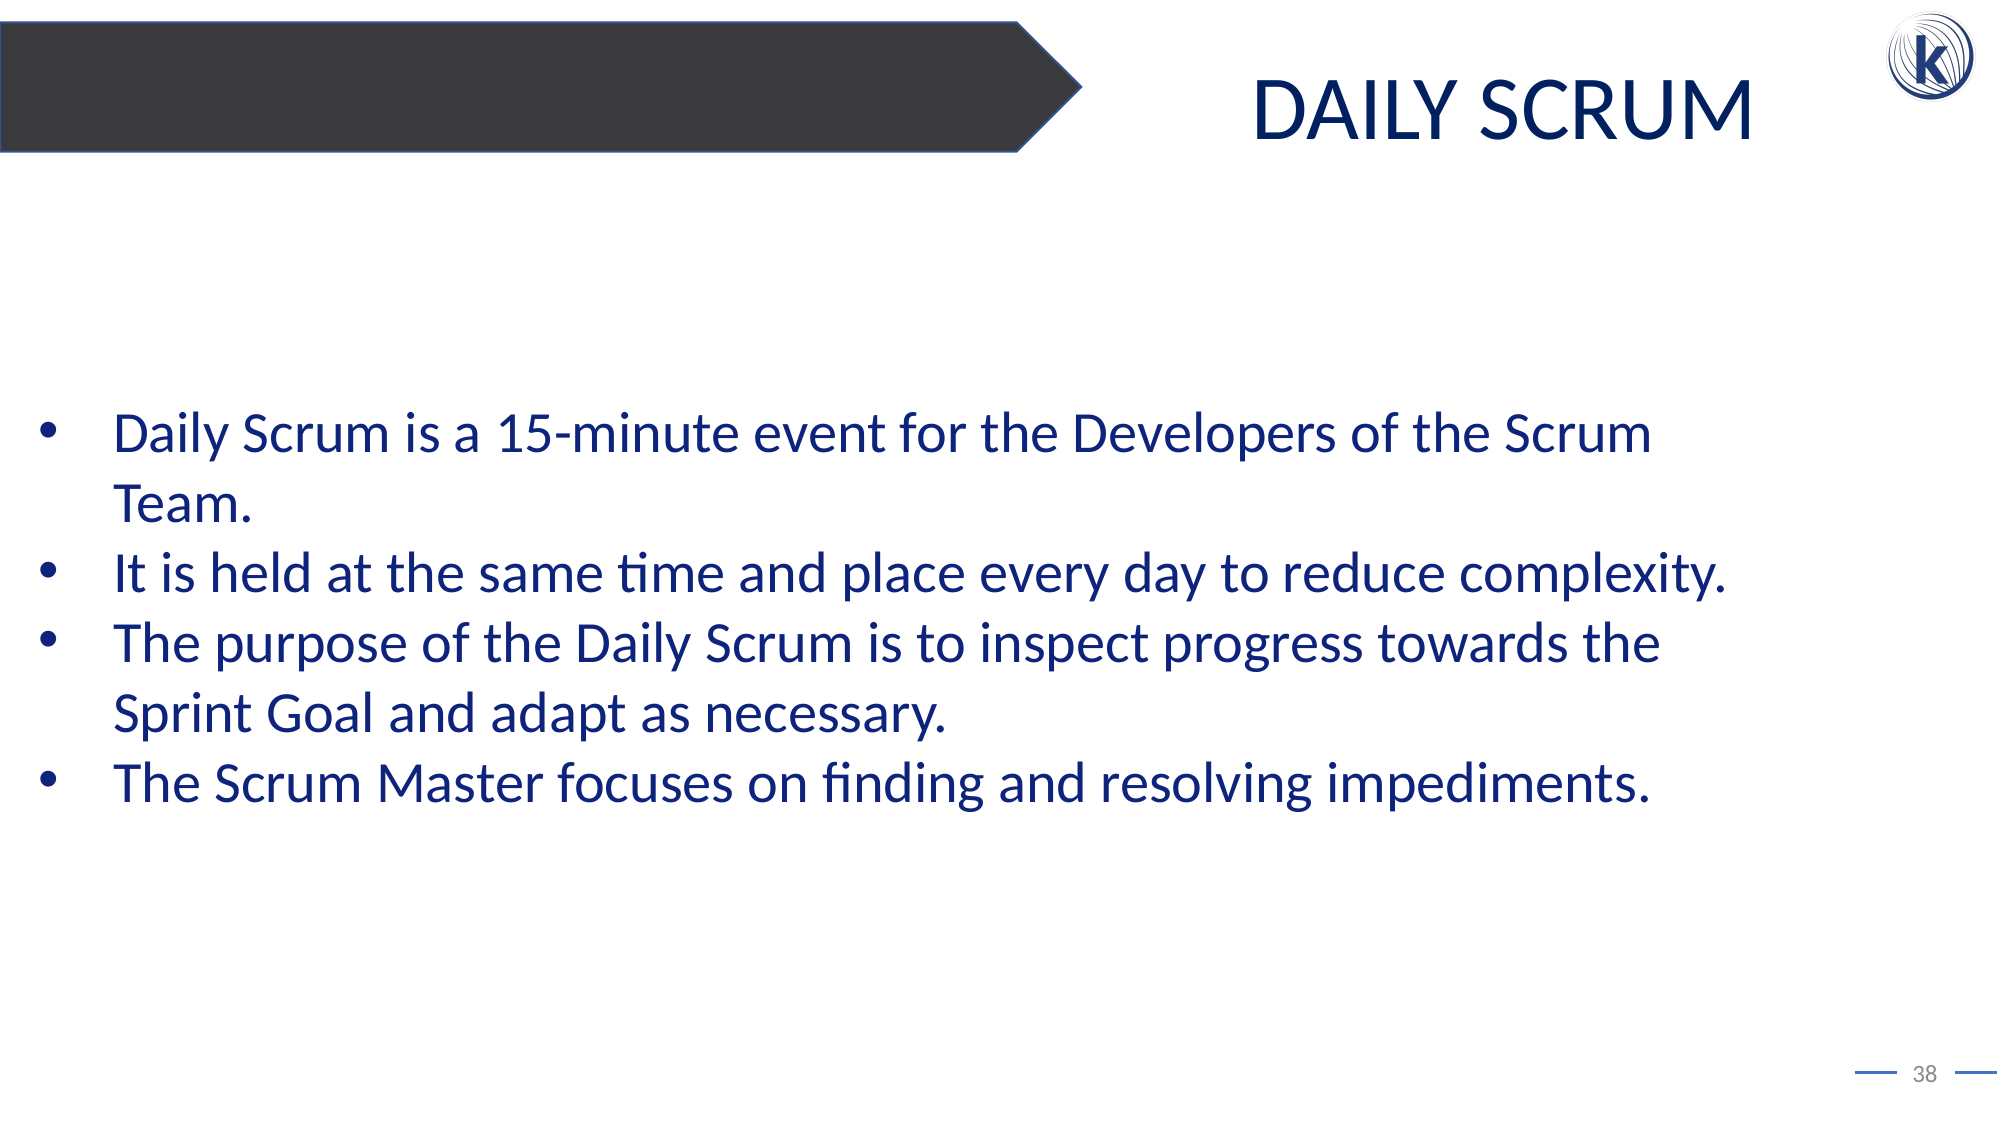

DAILY SCRUM

Daily Scrum is a 15-minute event for the Developers of the Scrum Team.
It is held at the same time and place every day to reduce complexity.
The purpose of the Daily Scrum is to inspect progress towards the Sprint Goal and adapt as necessary.
The Scrum Master focuses on finding and resolving impediments.
38